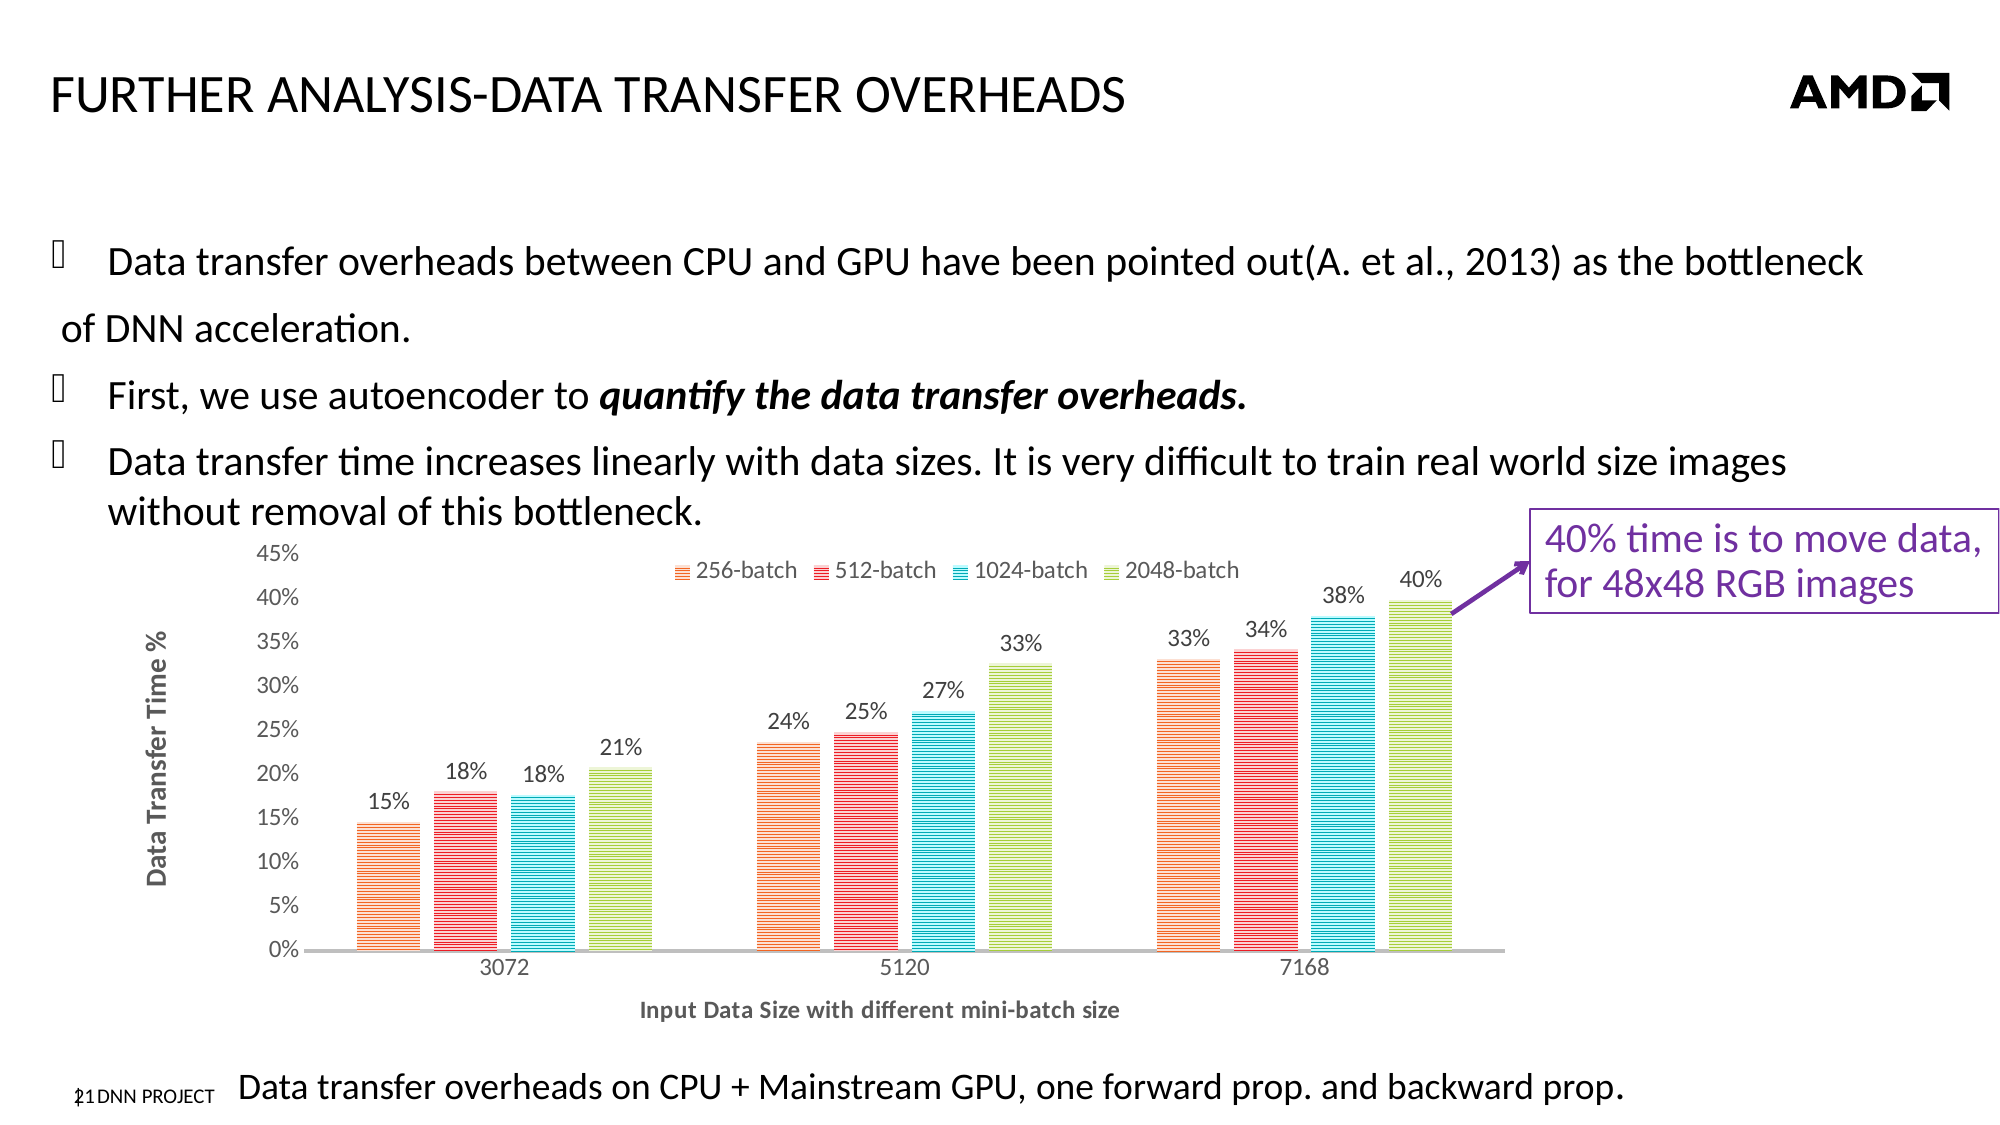

# Further analysis-Data transfer overheads

Data transfer overheads between CPU and GPU have been pointed out(A. et al., 2013) as the bottleneck
 of DNN acceleration.
First, we use autoencoder to quantify the data transfer overheads.
Data transfer time increases linearly with data sizes. It is very difficult to train real world size images without removal of this bottleneck.

40% time is to move data, for 48x48 RGB images

### Chart

| Category | 256-batch | 512-batch | 1024-batch | 2048-batch |
|---|---|---|---|---|
| 3072 | 0.1471 | 0.1817 | 0.178 | 0.2093 |
| 5120 | 0.2383 | 0.2493 | 0.2732 | 0.3273 |
| 7168 | 0.3325 | 0.3434 | 0.3819 | 0.3999 |
Data Transfer Time %
Data transfer overheads on CPU + Mainstream GPU, one forward prop. and backward prop.